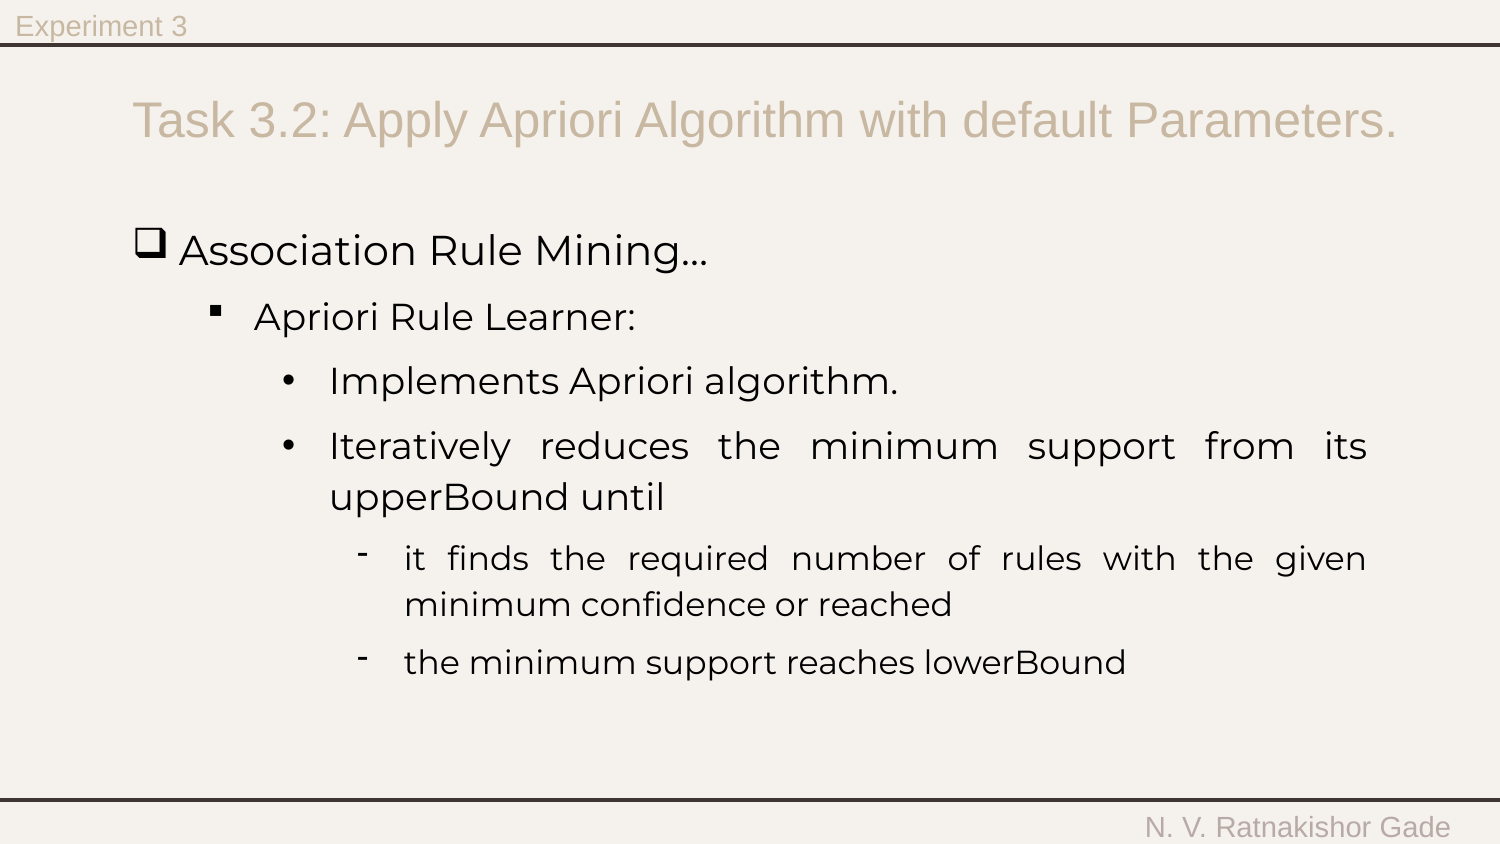

Experiment 3
# Task 3.2: Apply Apriori Algorithm with default Parameters.
Association Rule Mining…
Apriori Rule Learner:
Implements Apriori algorithm.
Iteratively reduces the minimum support from its upperBound until
it finds the required number of rules with the given minimum confidence or reached
the minimum support reaches lowerBound